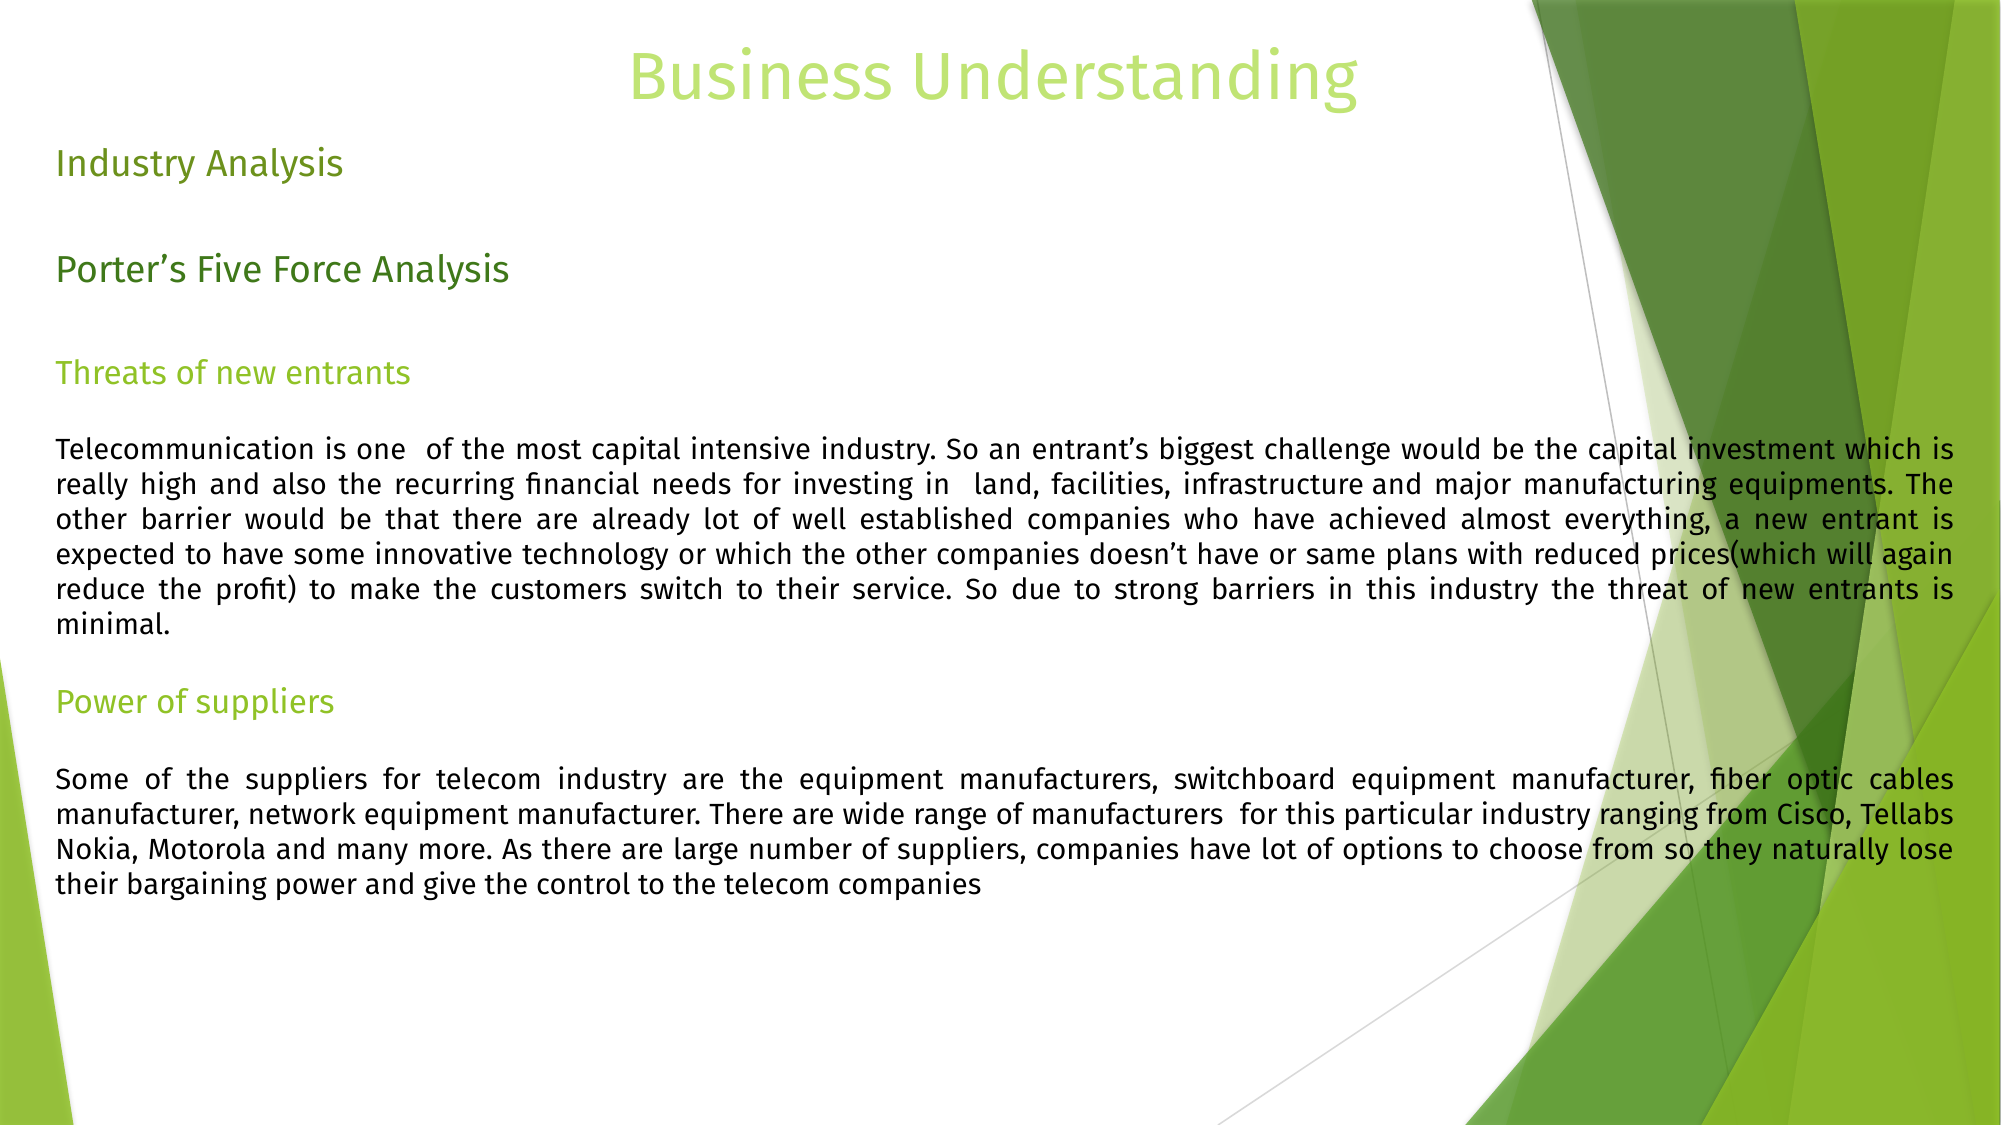

Business Understanding

Industry Analysis

Porter’s Five Force Analysis

Threats of new entrants

Telecommunication is one  of the most capital intensive industry. So an entrant’s biggest challenge would be the capital investment which is really high and also the recurring financial needs for investing in  land, facilities, infrastructure and major manufacturing equipments. The other barrier would be that there are already lot of well established companies who have achieved almost everything, a new entrant is expected to have some innovative technology or which the other companies doesn’t have or same plans with reduced prices(which will again reduce the profit) to make the customers switch to their service. So due to strong barriers in this industry the threat of new entrants is minimal.

Power of suppliers

Some of the suppliers for telecom industry are the equipment manufacturers, switchboard equipment manufacturer, fiber optic cables manufacturer, network equipment manufacturer. There are wide range of manufacturers  for this particular industry ranging from Cisco, Tellabs Nokia, Motorola and many more. As there are large number of suppliers, companies have lot of options to choose from so they naturally lose their bargaining power and give the control to the telecom companies